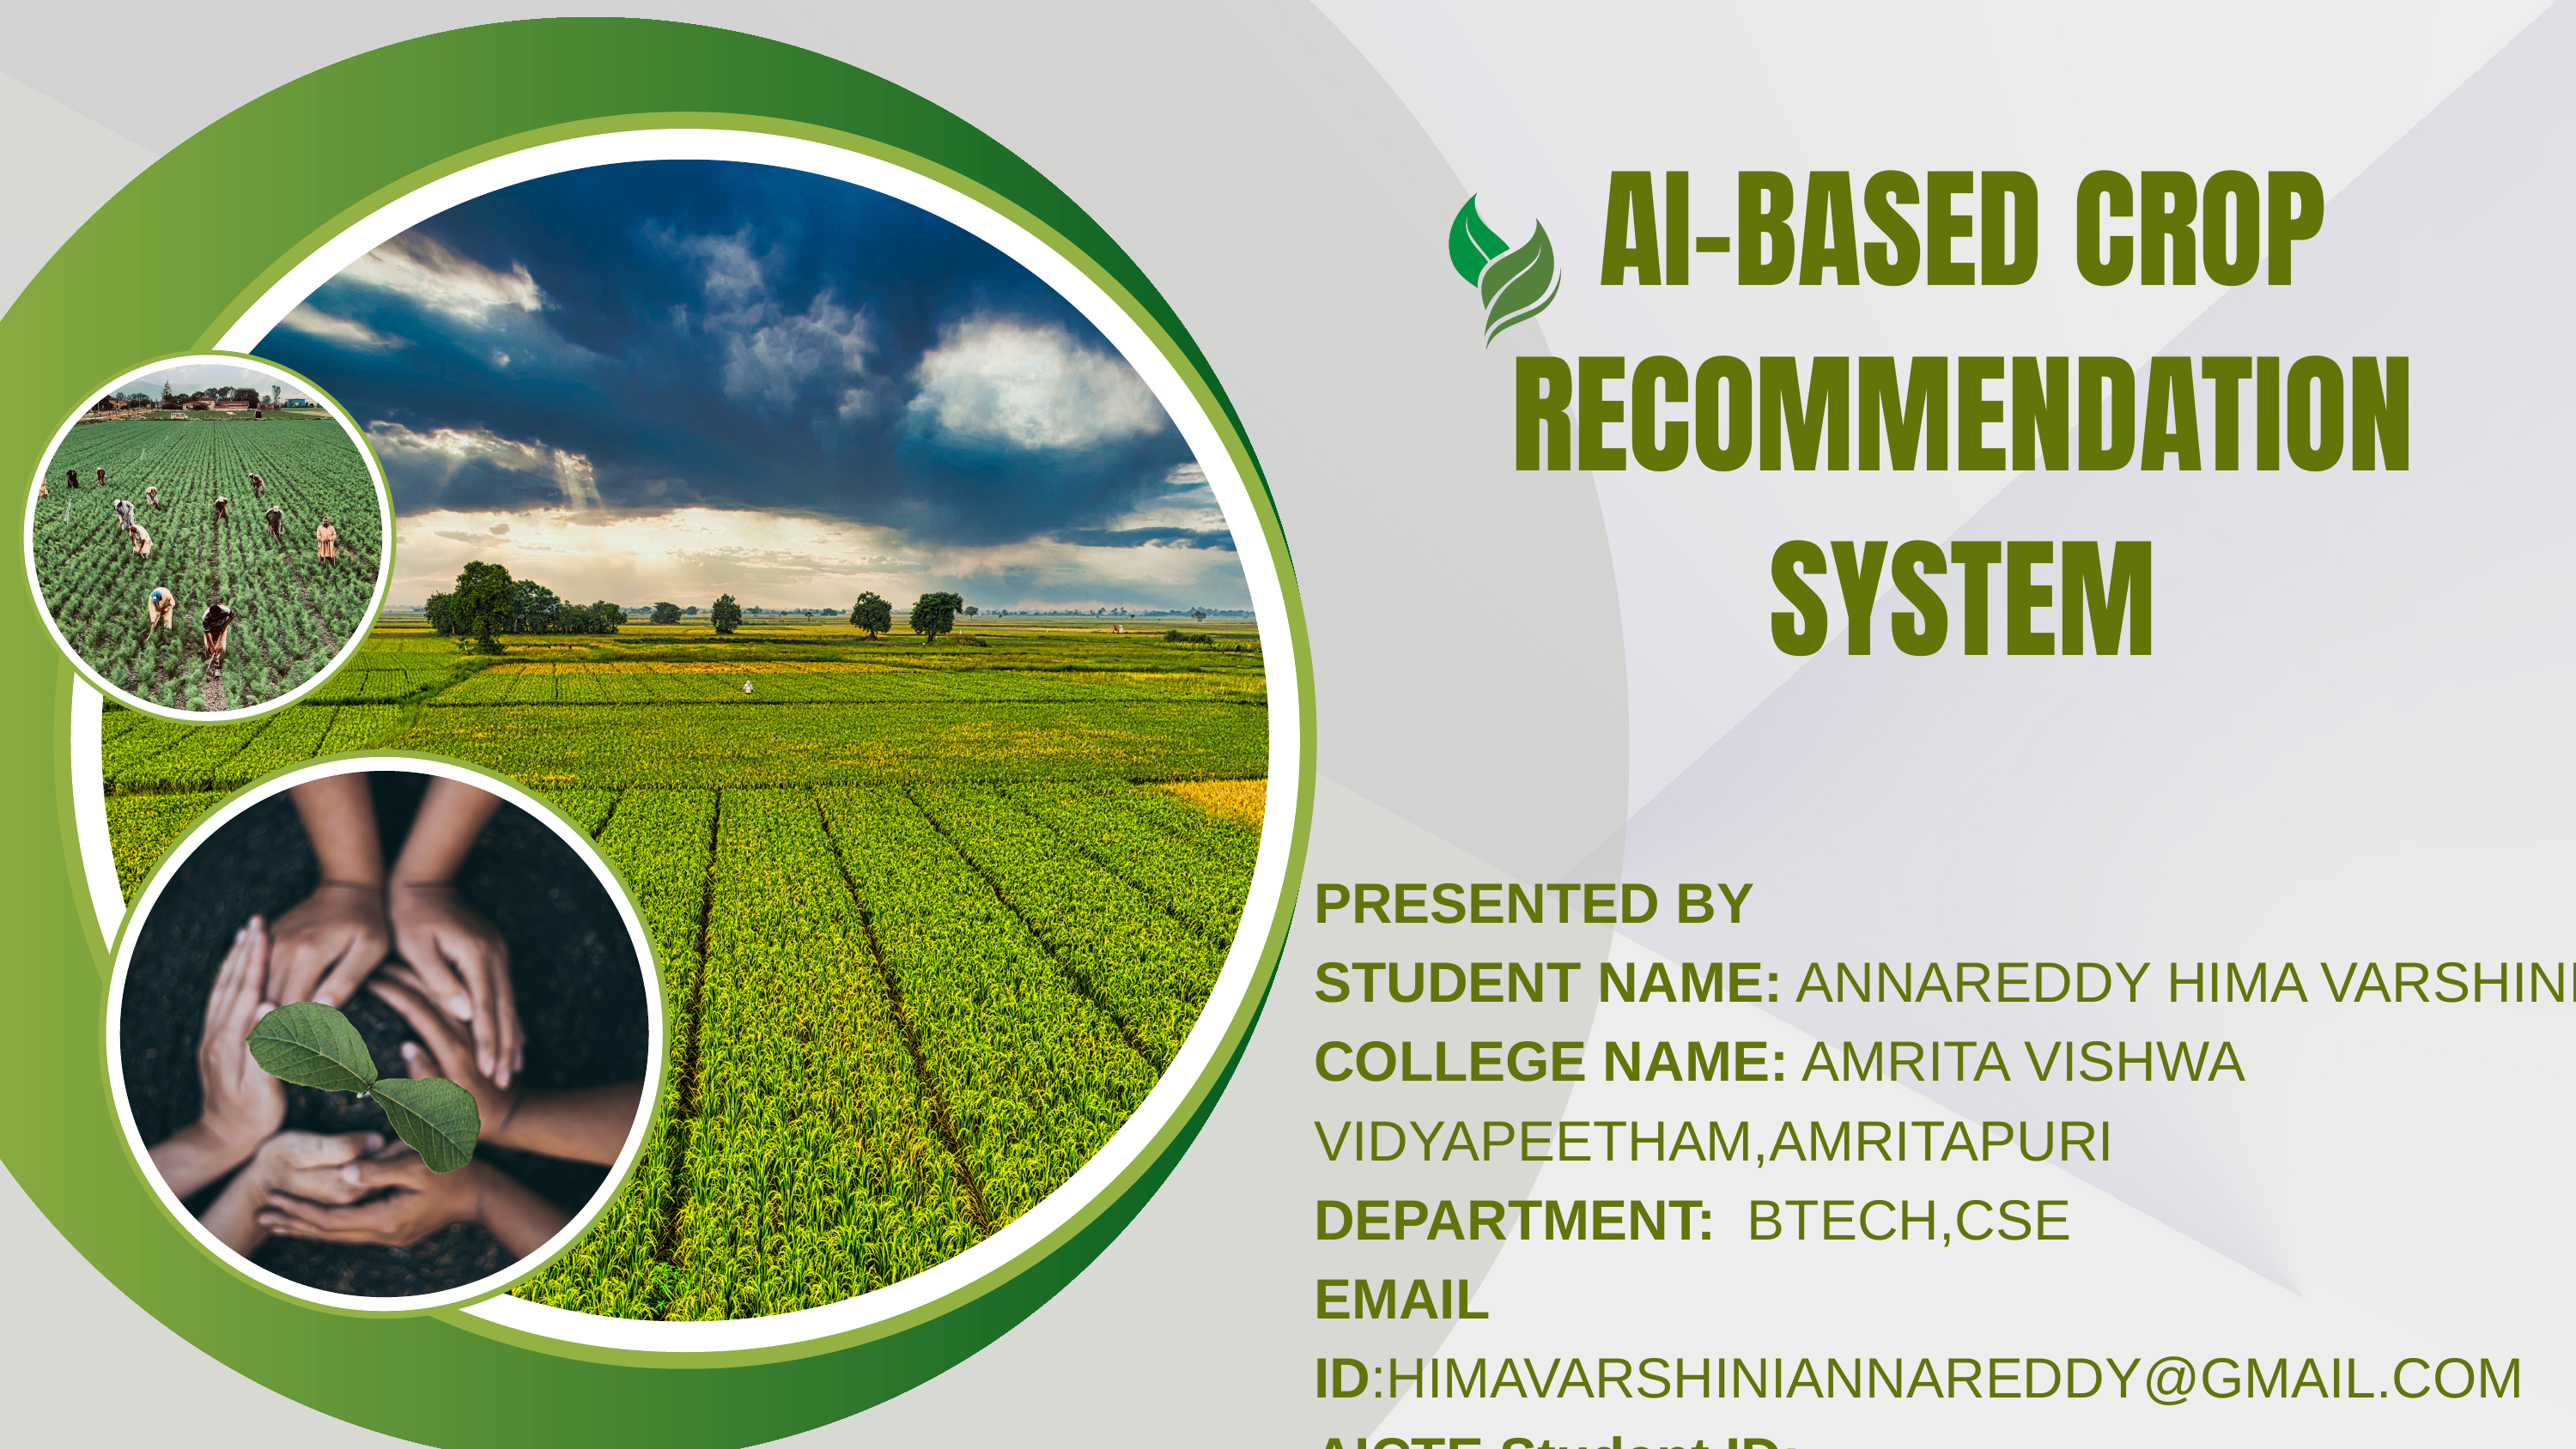

AI-BASED CROP RECOMMENDATION SYSTEM

PRESENTED BY
STUDENT NAME: ANNAREDDY HIMA VARSHINI
COLLEGE NAME: AMRITA VISHWA VIDYAPEETHAM,AMRITAPURI
DEPARTMENT:  BTECH,CSE
EMAIL ID:HIMAVARSHINIANNAREDDY@GMAIL.COM
AICTE Student ID: